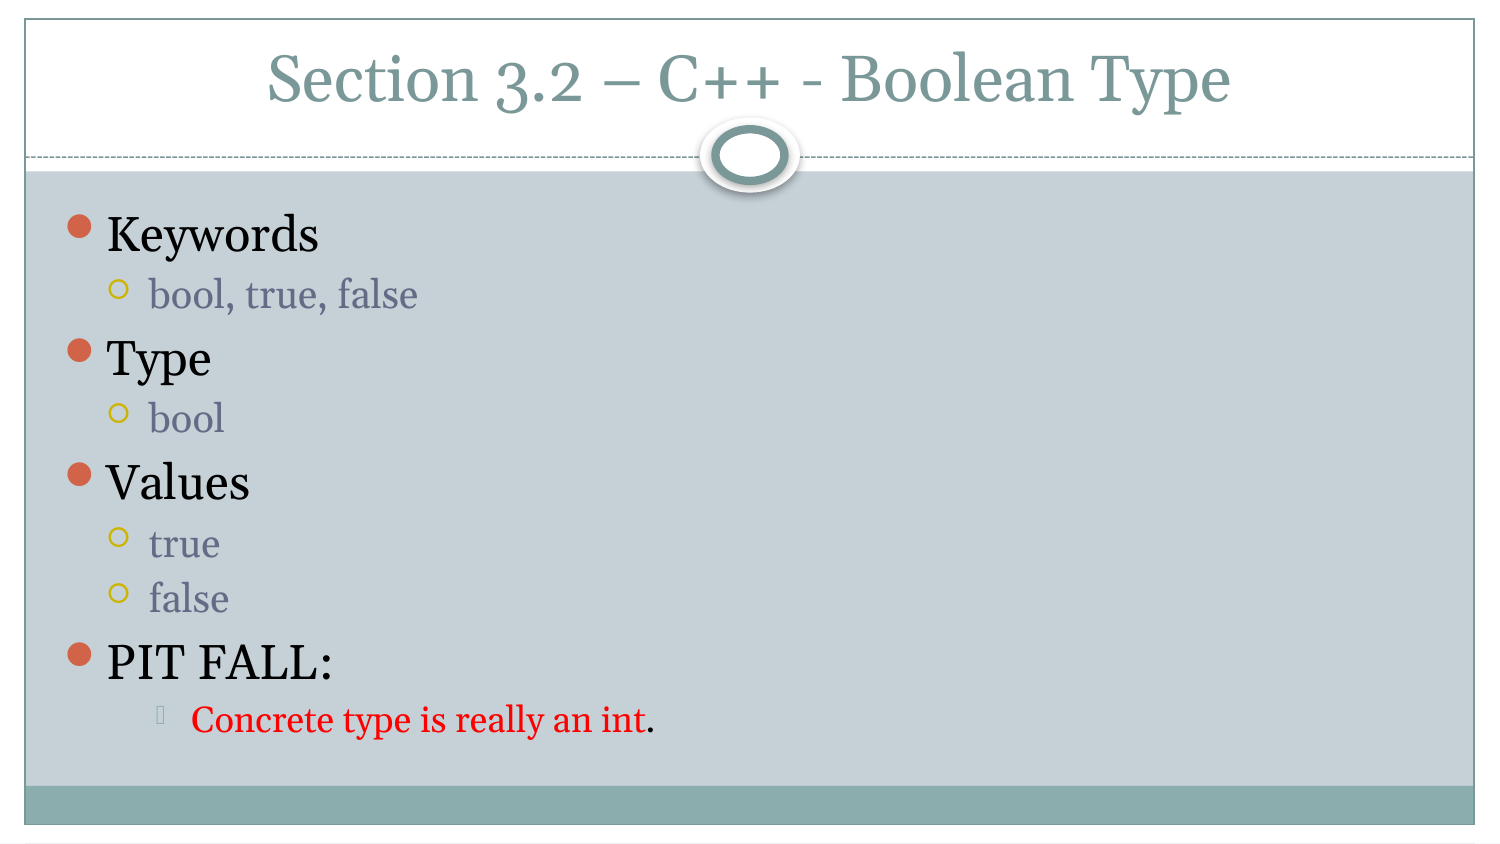

# Section 3.2 – C++ - Boolean Type
Keywords
bool, true, false
Type
bool
Values
true
false
PIT FALL:
Concrete type is really an int.